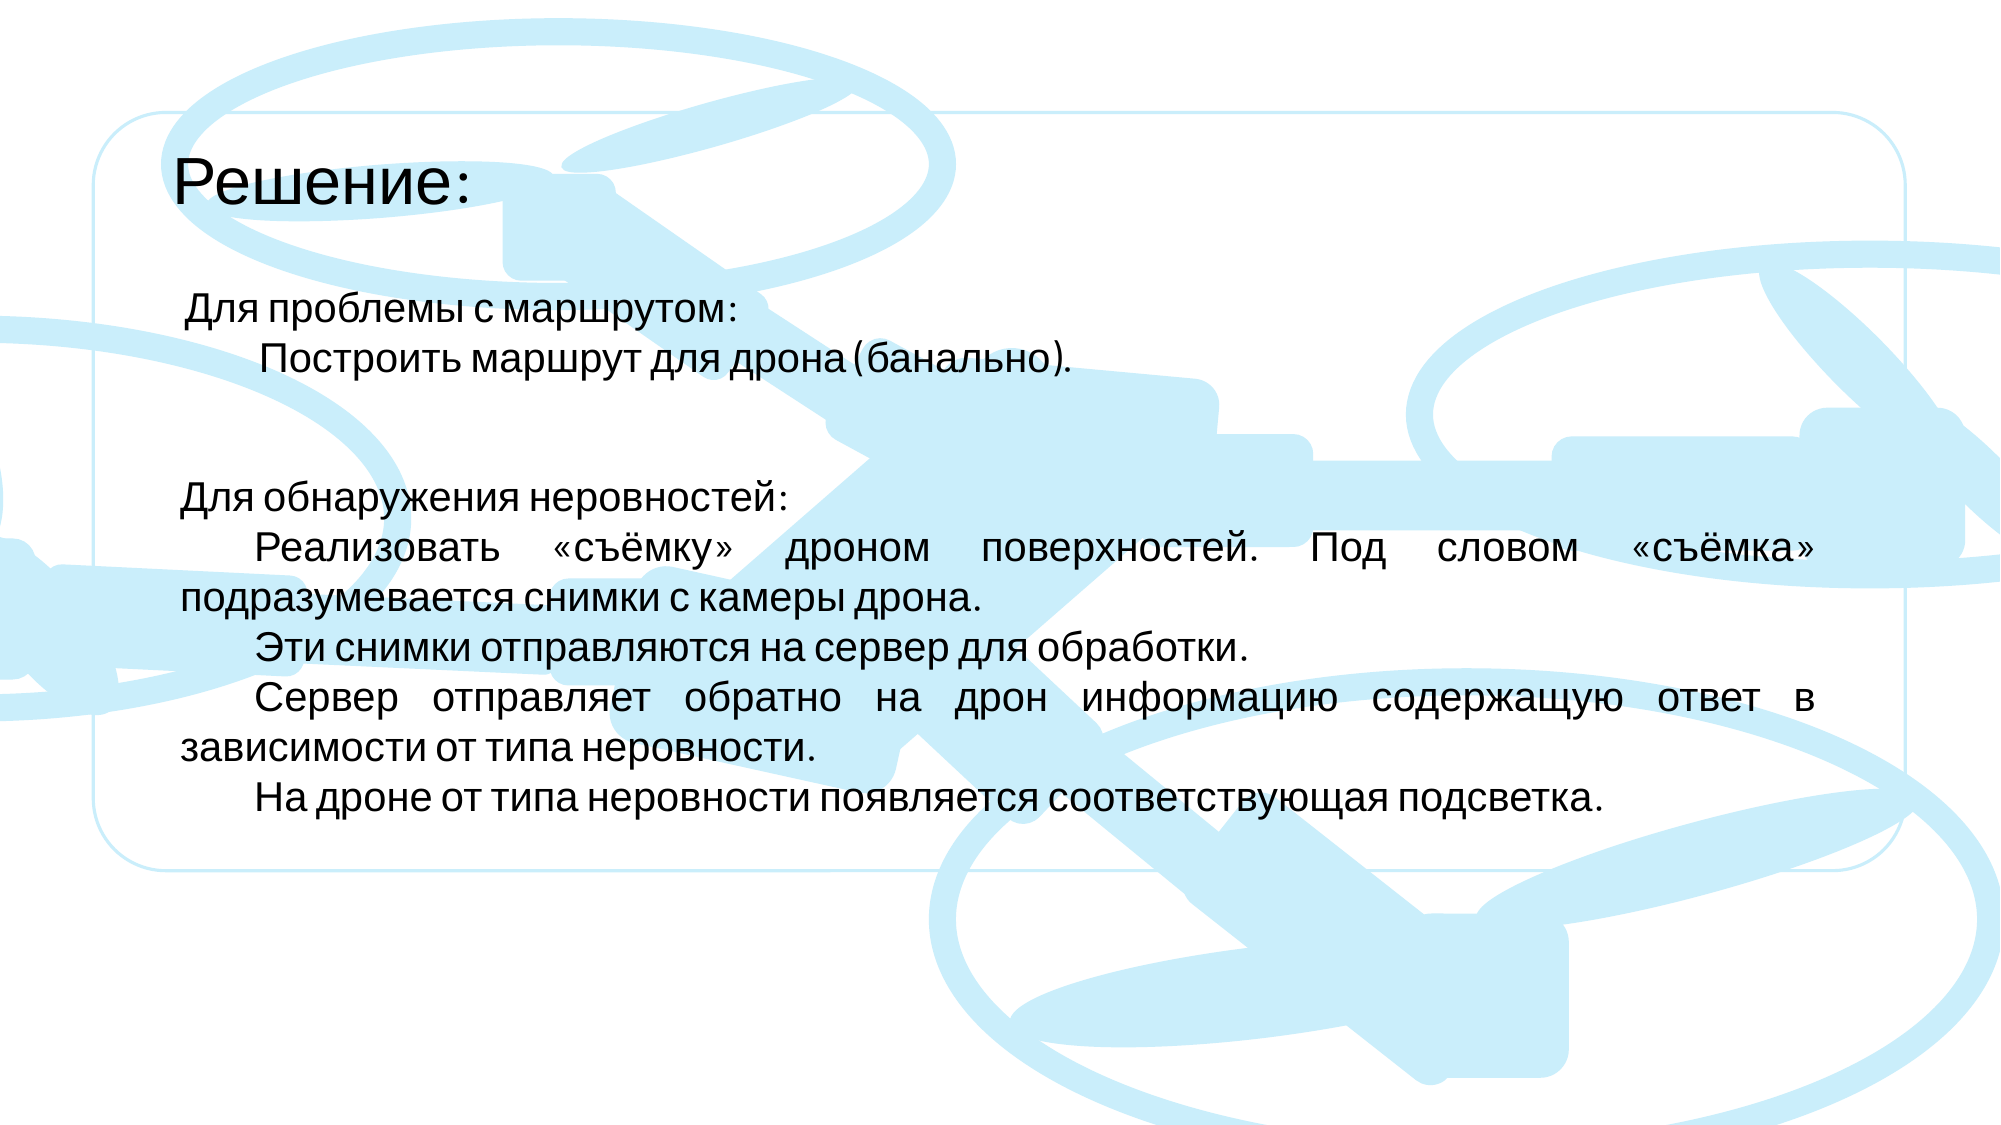

Решение:
Для проблемы с маршрутом:
Построить маршрут для дрона (банально).
Для обнаружения неровностей:
Реализовать «съёмку» дроном поверхностей. Под словом «съёмка» подразумевается снимки с камеры дрона.
Эти снимки отправляются на сервер для обработки.
Сервер отправляет обратно на дрон информацию содержащую ответ в зависимости от типа неровности.
На дроне от типа неровности появляется соответствующая подсветка.